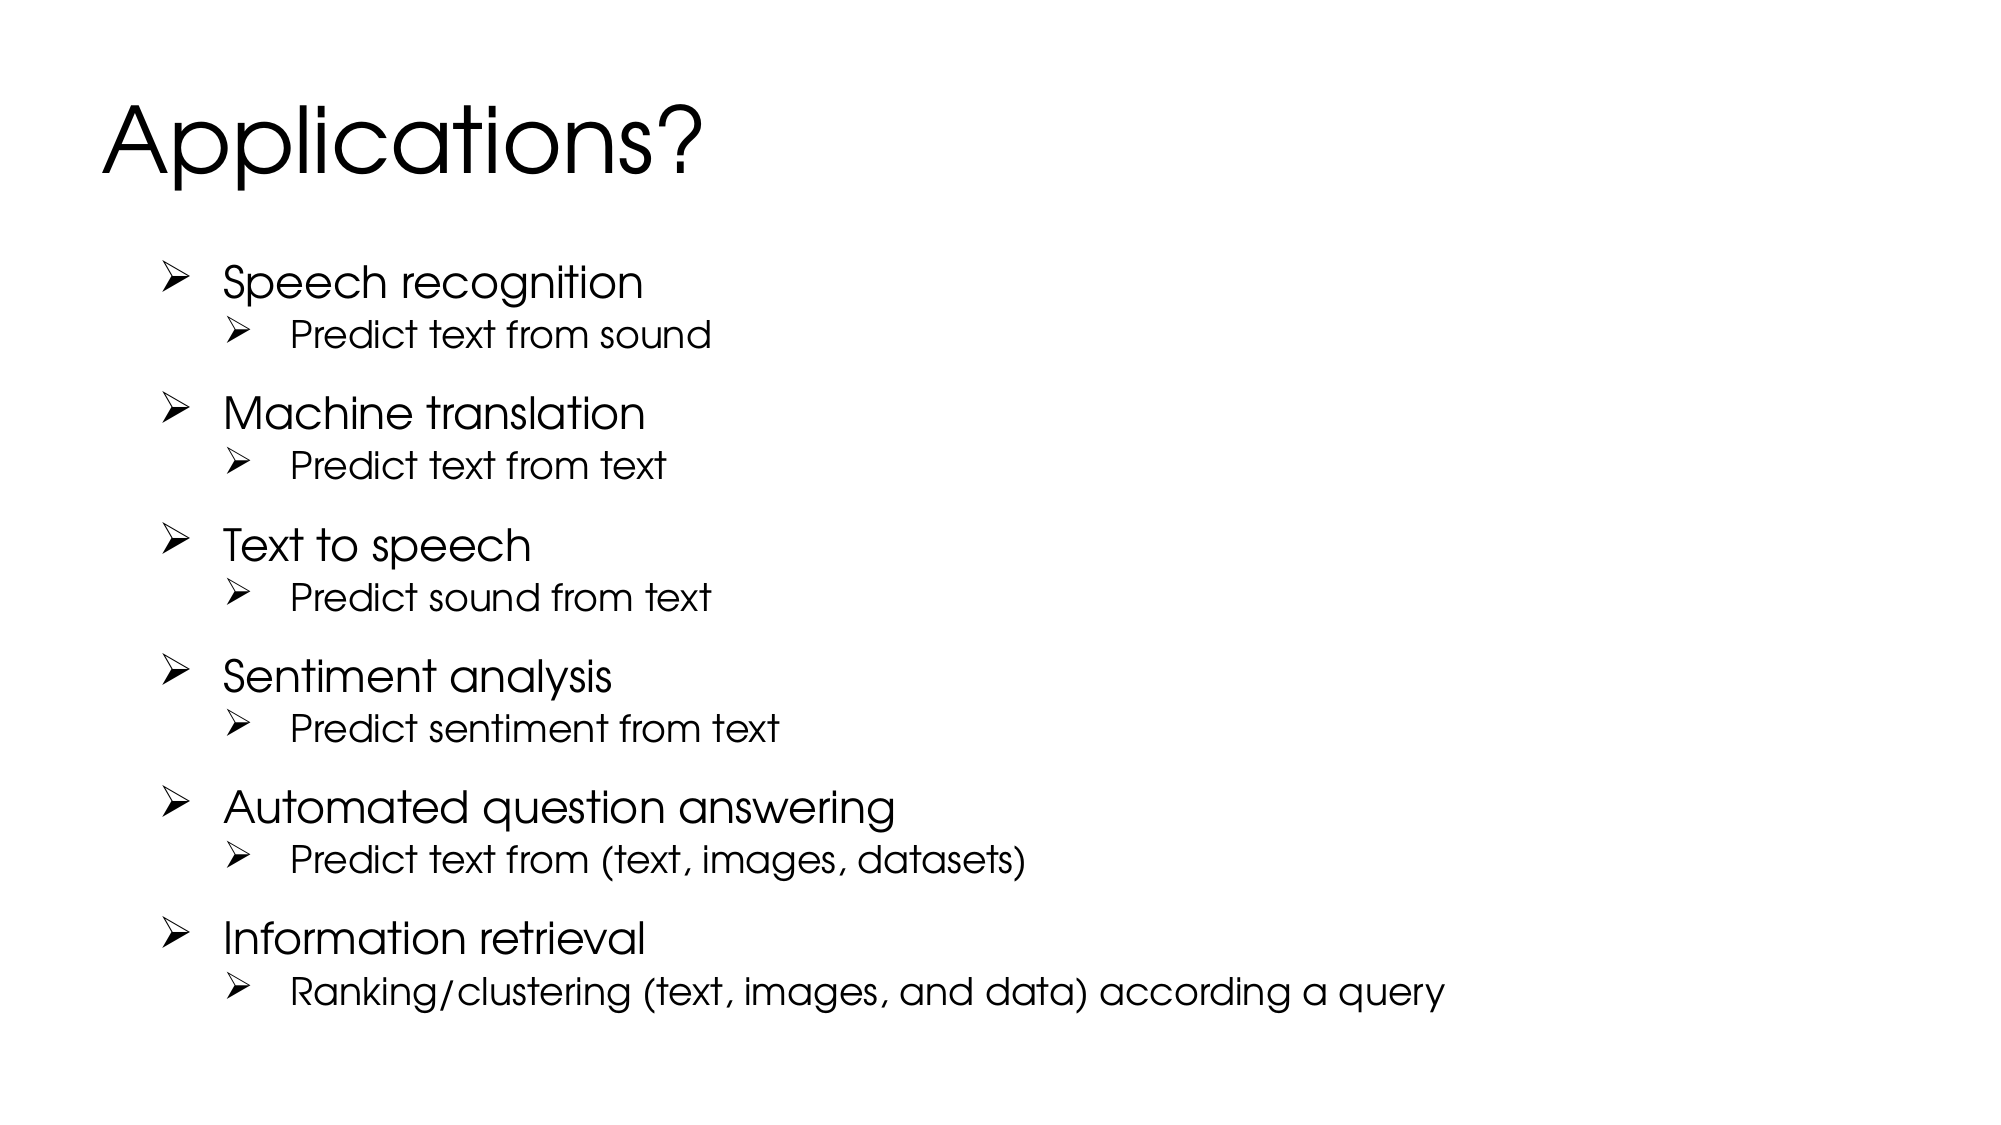

# Applications?
Speech recognition
Predict text from sound
Machine translation
Predict text from text
Text to speech
Predict sound from text
Sentiment analysis
Predict sentiment from text
Automated question answering
Predict text from (text, images, datasets)
Information retrieval
Ranking/clustering (text, images, and data) according a query